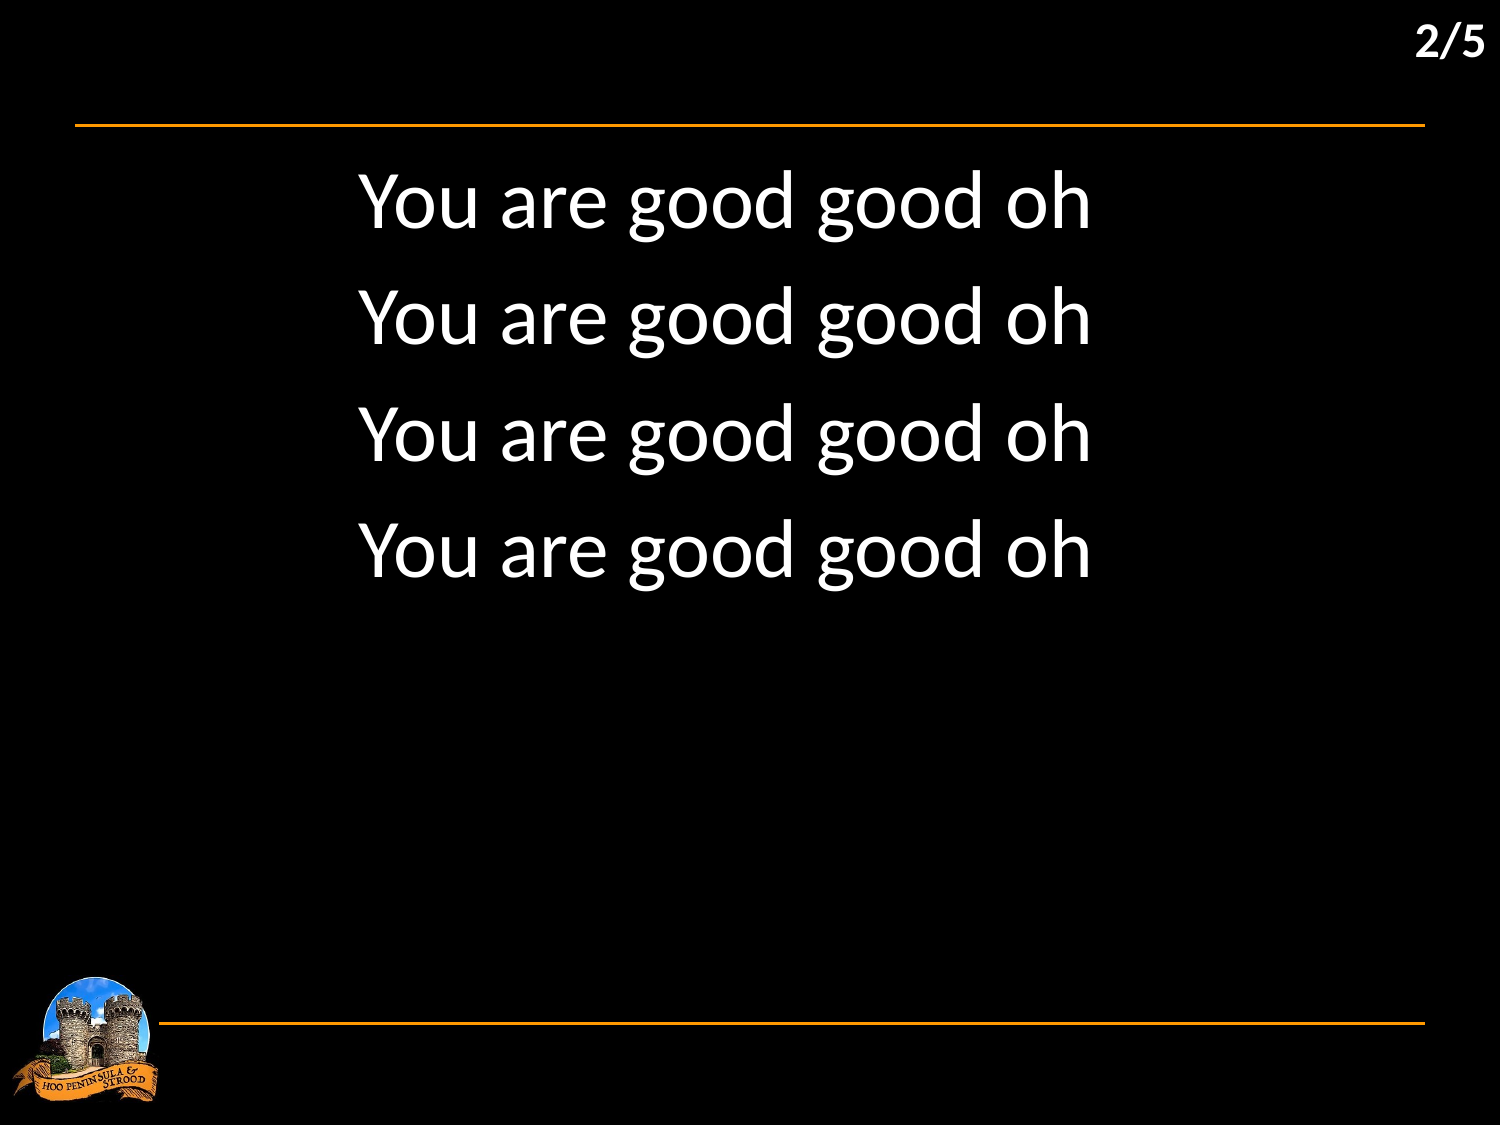

2/5
You are good good oh
You are good good oh
You are good good oh
You are good good oh